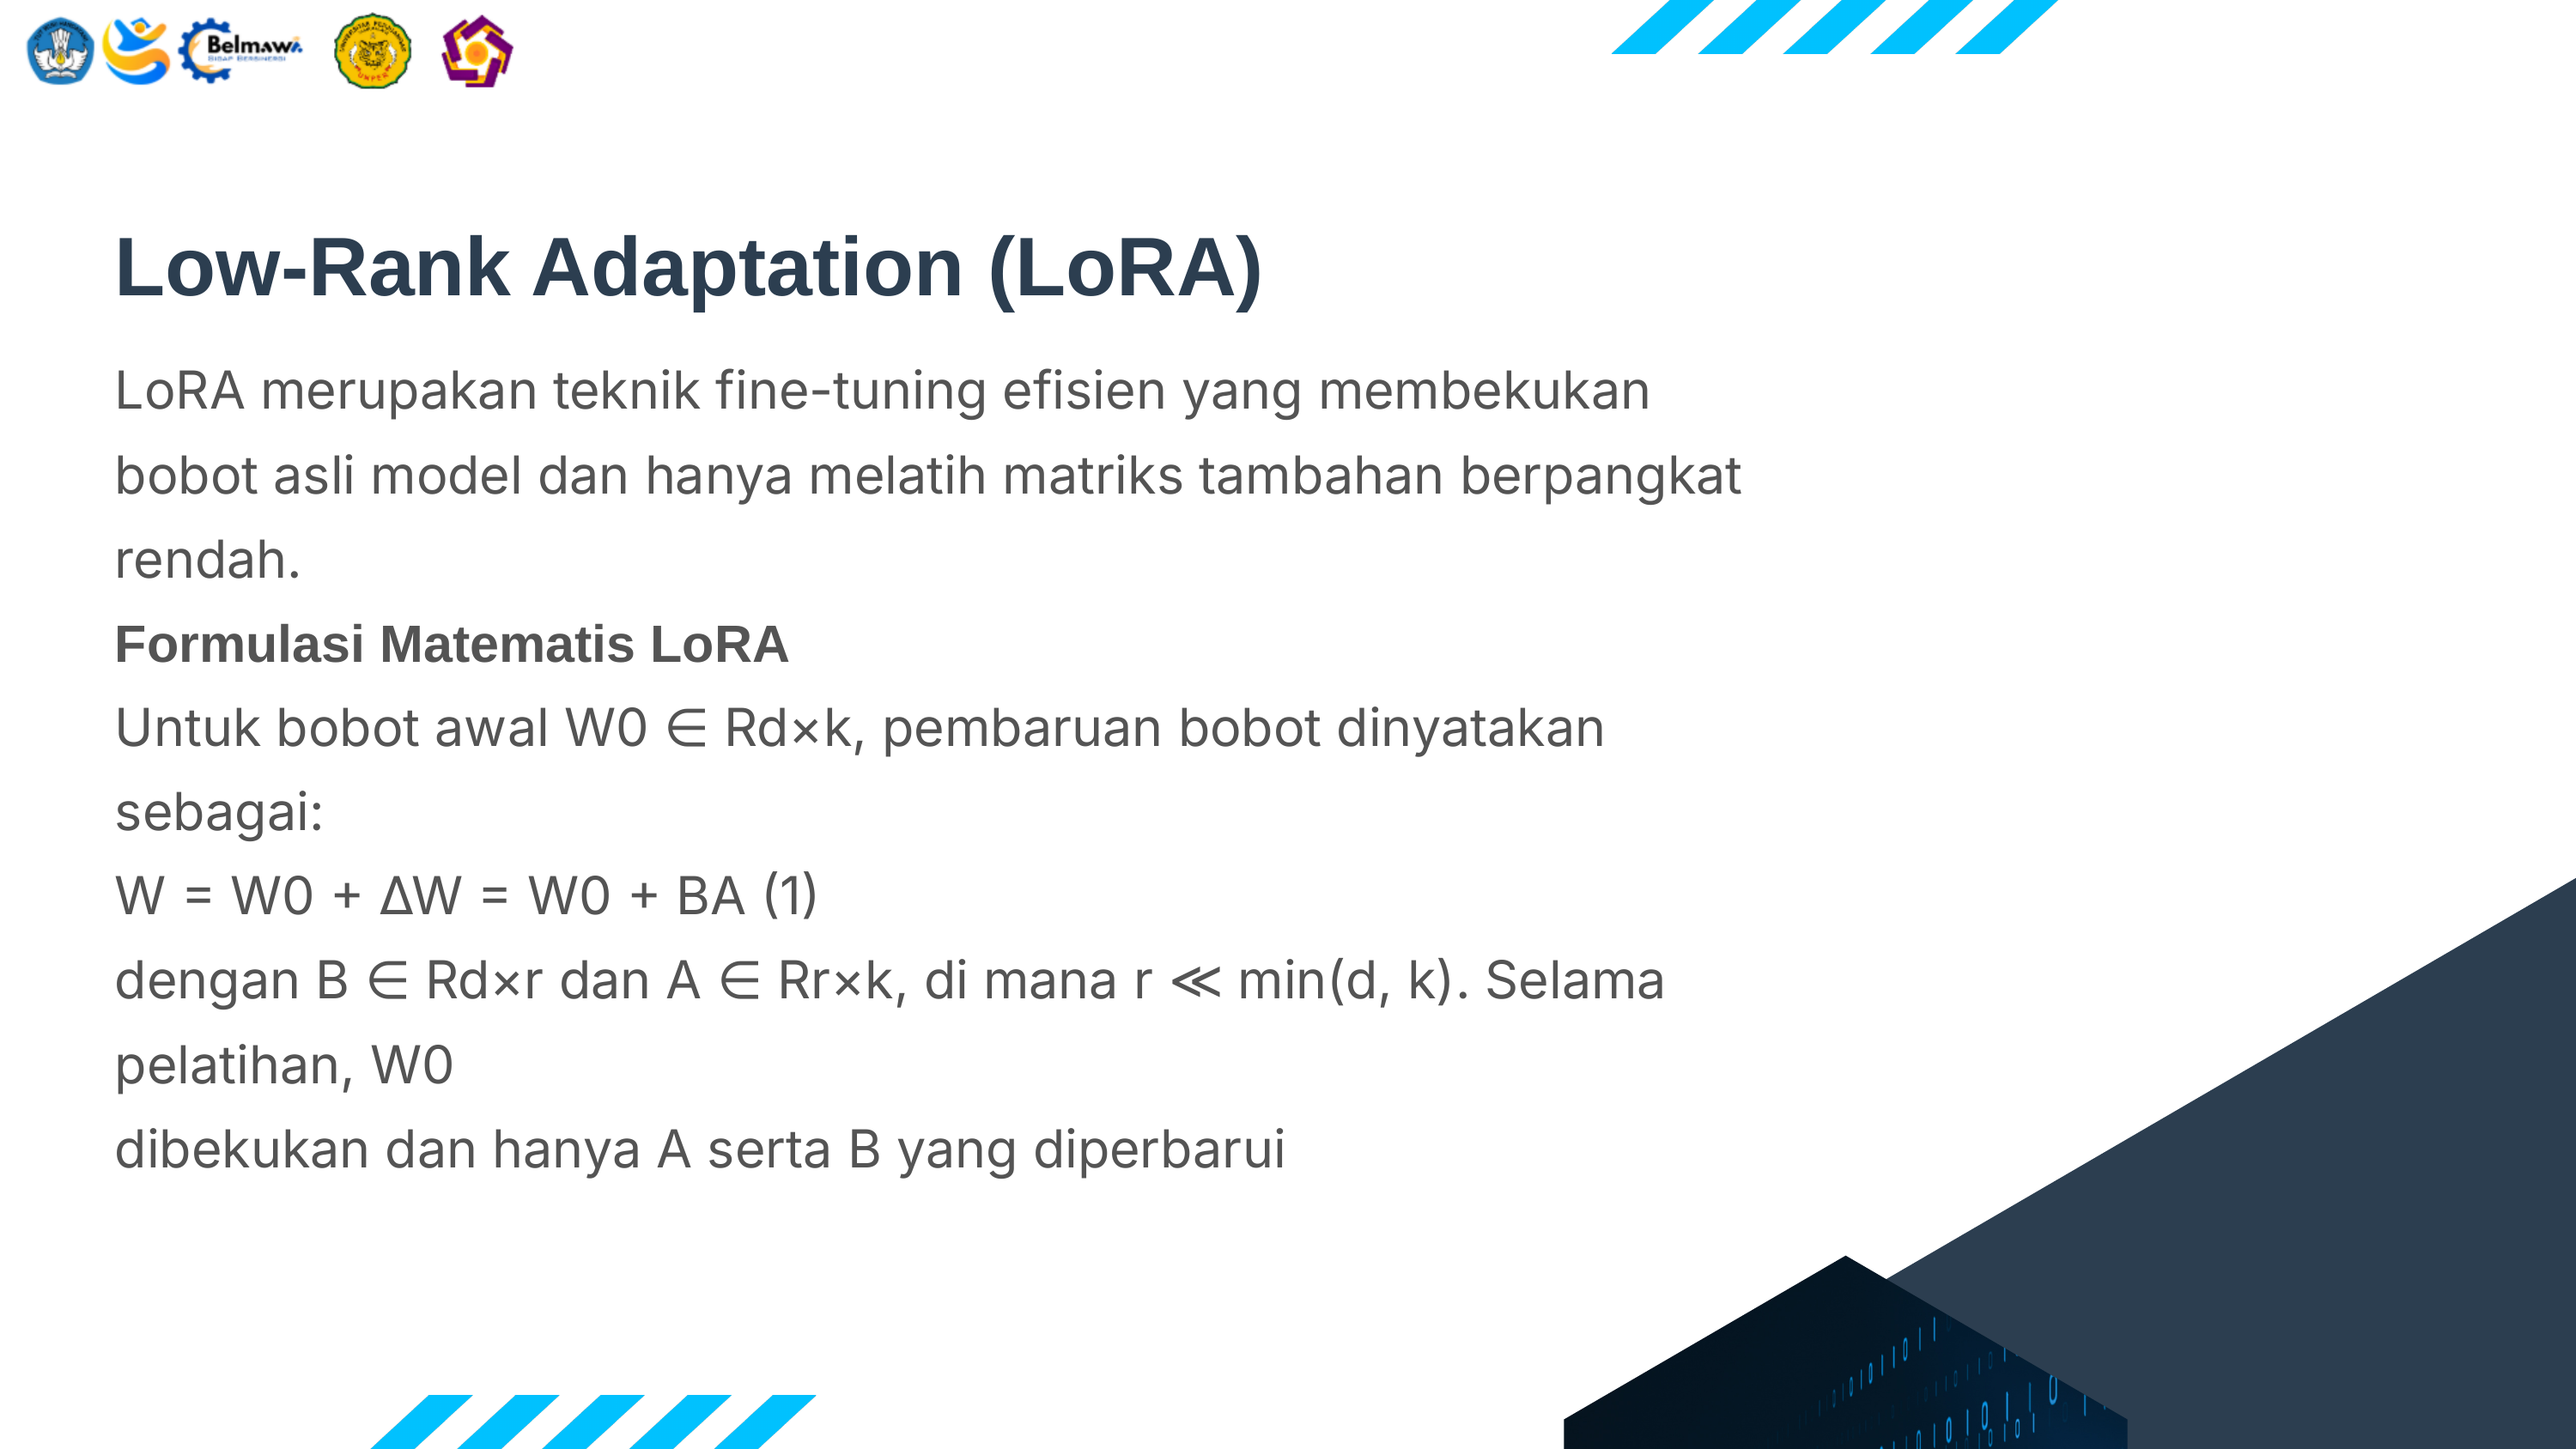

Low-Rank Adaptation (LoRA)
LoRA merupakan teknik fine-tuning efisien yang membekukan bobot asli model dan hanya melatih matriks tambahan berpangkat rendah.
Formulasi Matematis LoRA
Untuk bobot awal W0 ∈ Rd×k, pembaruan bobot dinyatakan sebagai:
W = W0 + ∆W = W0 + BA (1)
dengan B ∈ Rd×r dan A ∈ Rr×k, di mana r ≪ min(d, k). Selama pelatihan, W0
dibekukan dan hanya A serta B yang diperbarui